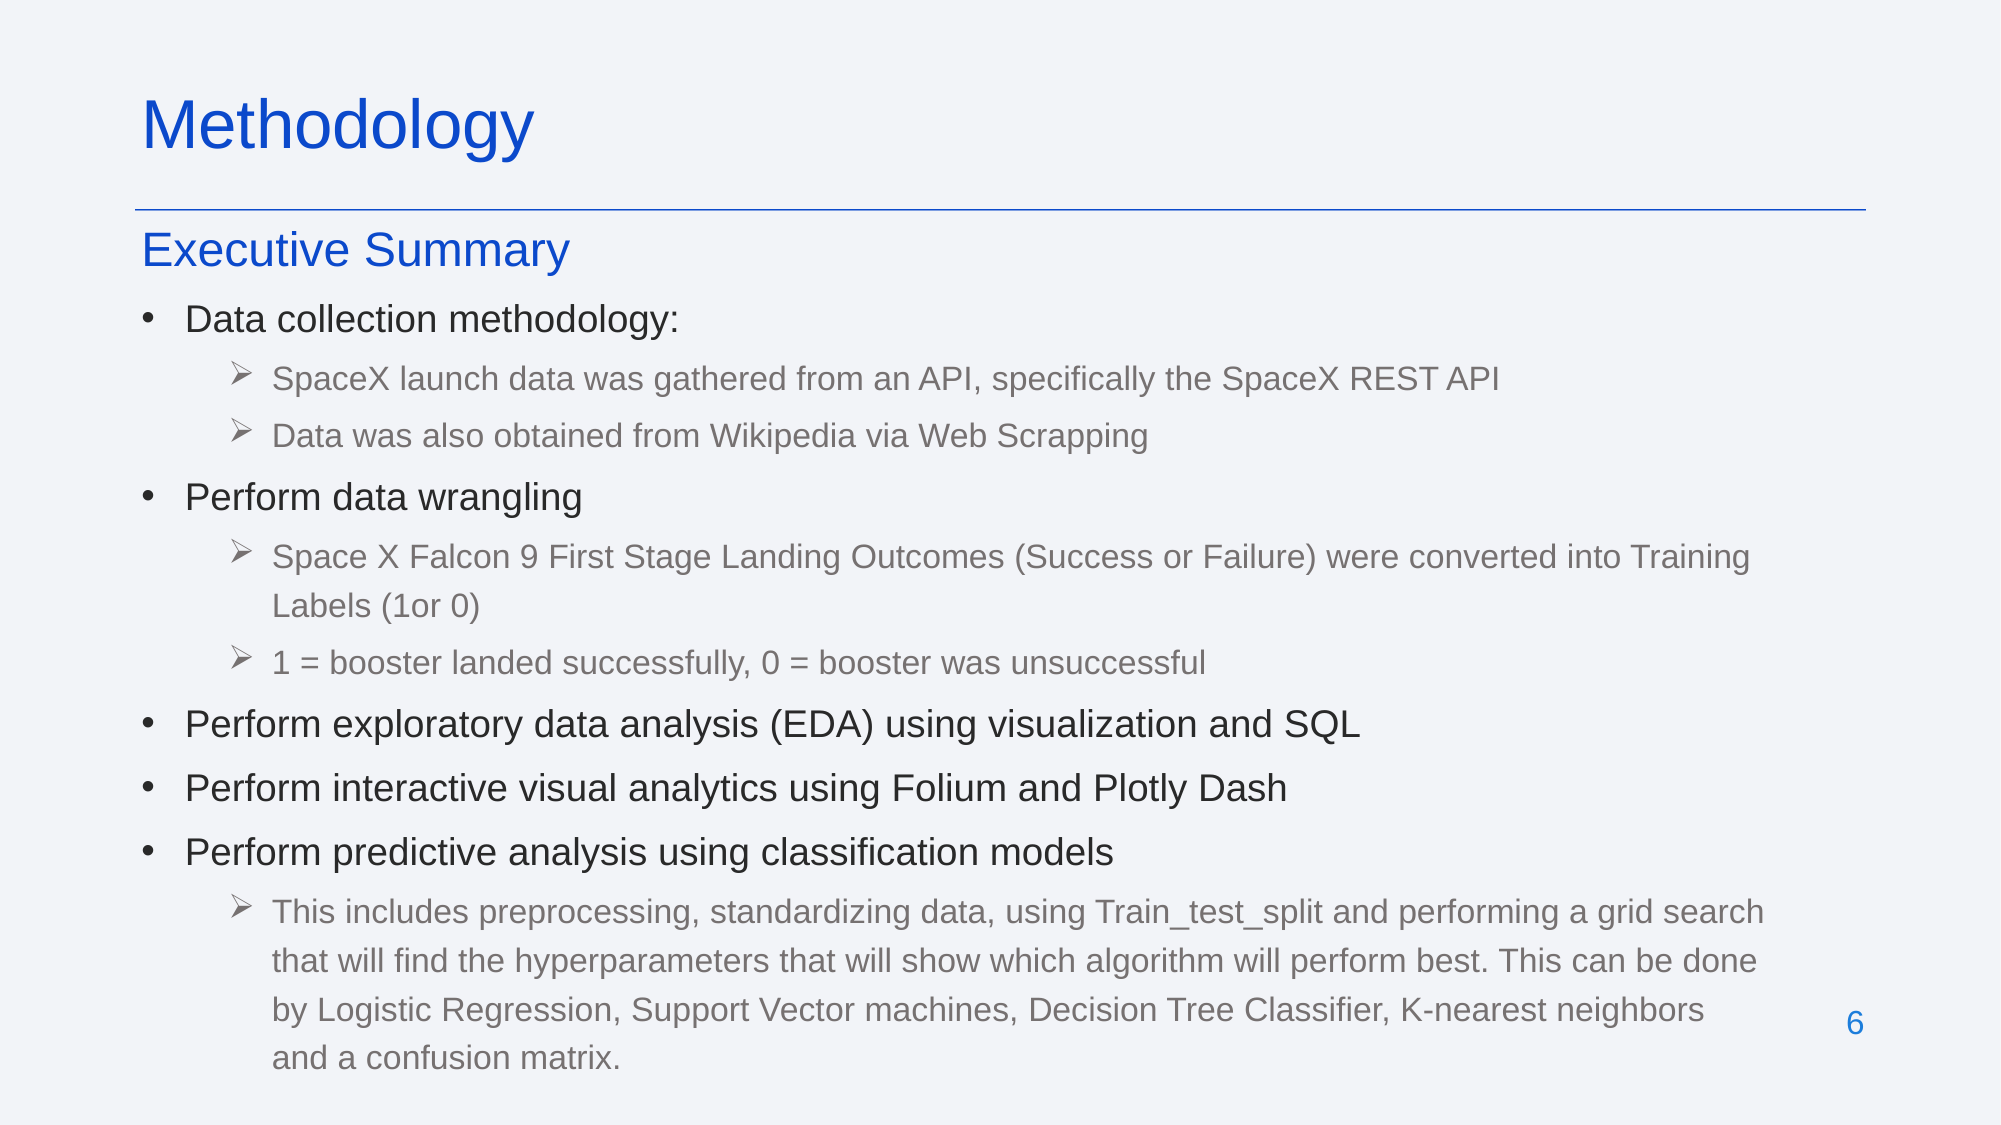

Methodology
Executive Summary
Data collection methodology:
SpaceX launch data was gathered from an API, specifically the SpaceX REST API
Data was also obtained from Wikipedia via Web Scrapping
Perform data wrangling
Space X Falcon 9 First Stage Landing Outcomes (Success or Failure) were converted into Training Labels (1or 0)
1 = booster landed successfully, 0 = booster was unsuccessful
Perform exploratory data analysis (EDA) using visualization and SQL
Perform interactive visual analytics using Folium and Plotly Dash
Perform predictive analysis using classification models
This includes preprocessing, standardizing data, using Train_test_split and performing a grid search that will find the hyperparameters that will show which algorithm will perform best. This can be done by Logistic Regression, Support Vector machines, Decision Tree Classifier, K-nearest neighbors and a confusion matrix.

6